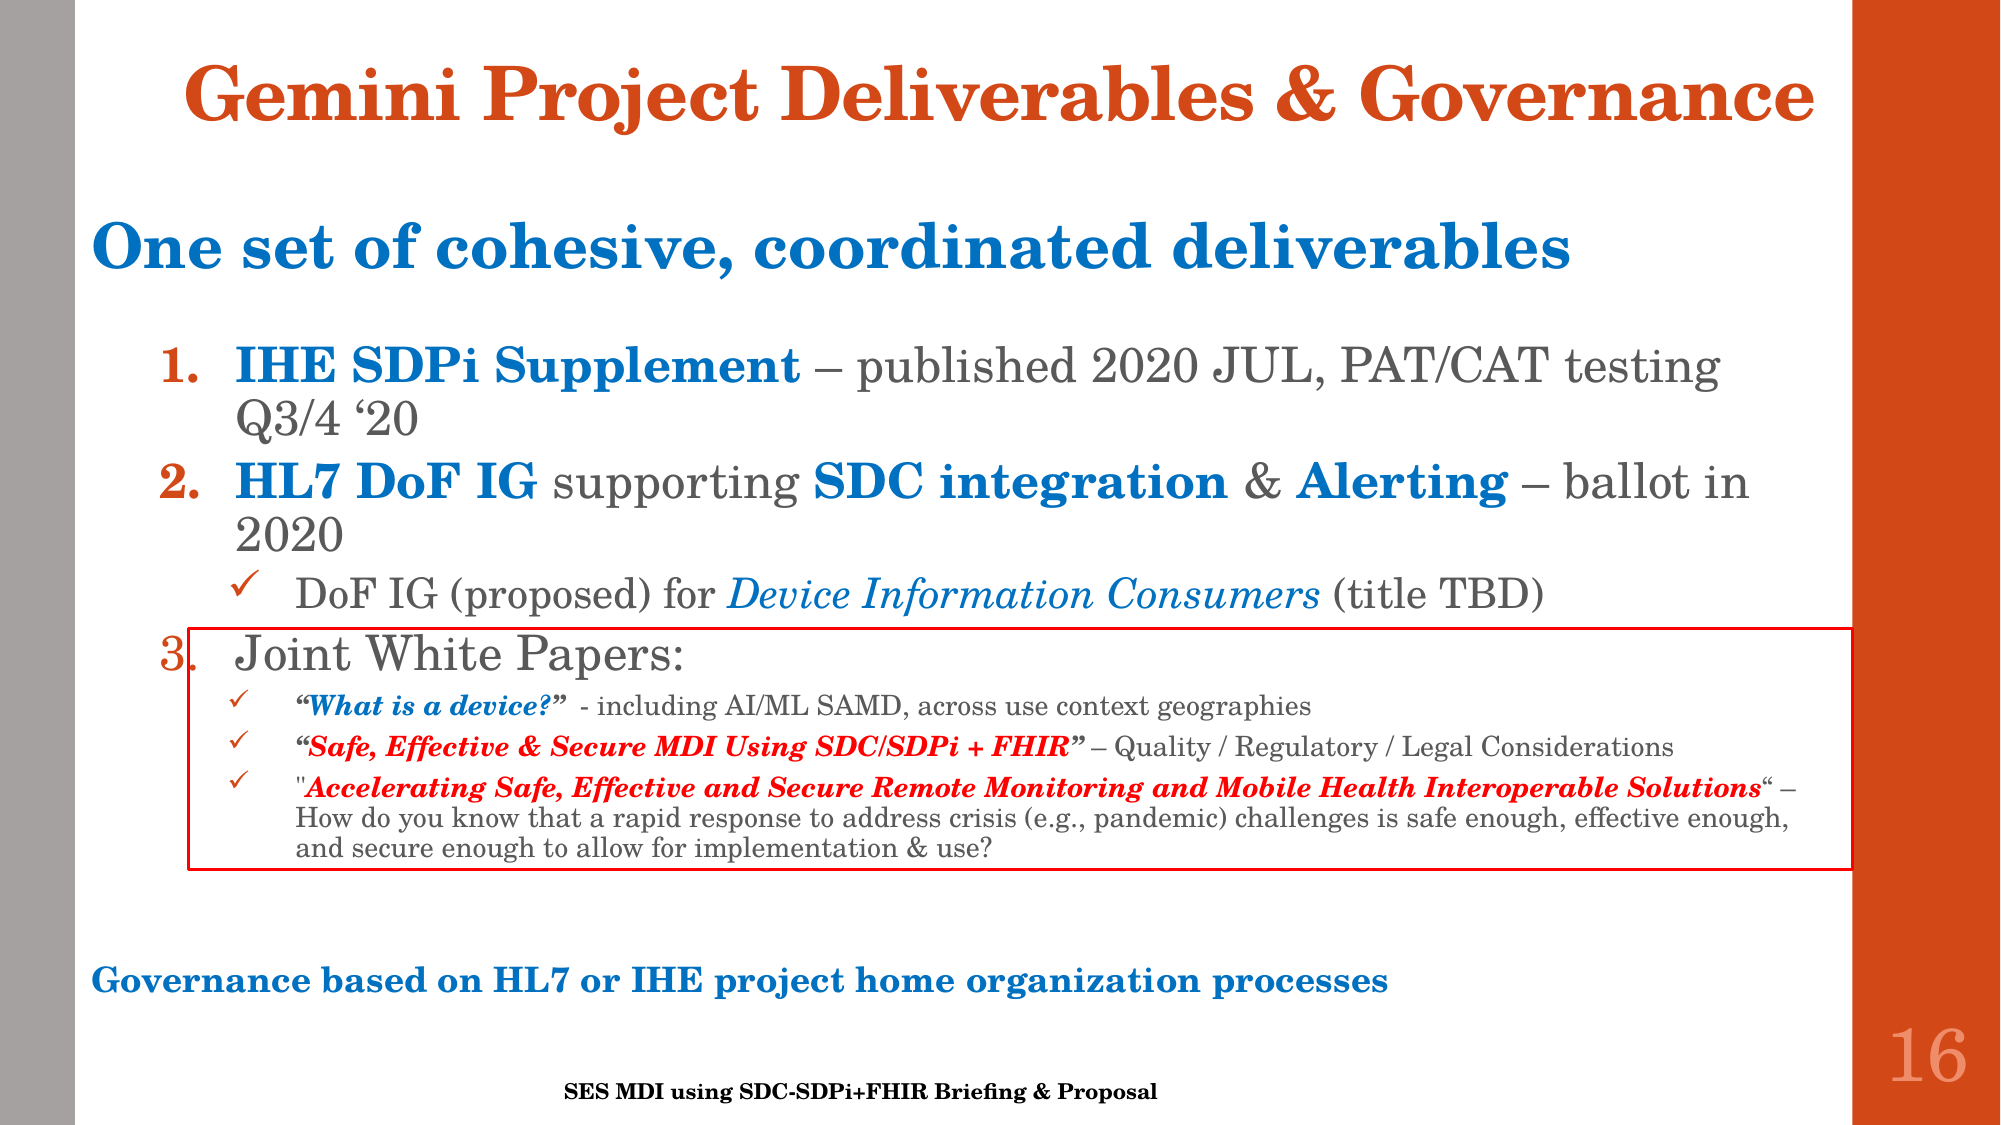

# Gemini Project Deliverables & Governance
One set of cohesive, coordinated deliverables

IHE SDPi Supplement – published 2020 JUL, PAT/CAT testing Q3/4 ‘20
HL7 DoF IG supporting SDC integration & Alerting – ballot in 2020
DoF IG (proposed) for Device Information Consumers (title TBD)
Joint White Papers:
“What is a device?”  - including AI/ML SAMD, across use context geographies
“Safe, Effective & Secure MDI Using SDC/SDPi + FHIR” – Quality / Regulatory / Legal Considerations
"Accelerating Safe, Effective and Secure Remote Monitoring and Mobile Health Interoperable Solutions“ – How do you know that a rapid response to address crisis (e.g., pandemic) challenges is safe enough, effective enough, and secure enough to allow for implementation & use?

Governance based on HL7 or IHE project home organization processes

16
SES MDI using SDC-SDPi+FHIR Briefing & Proposal